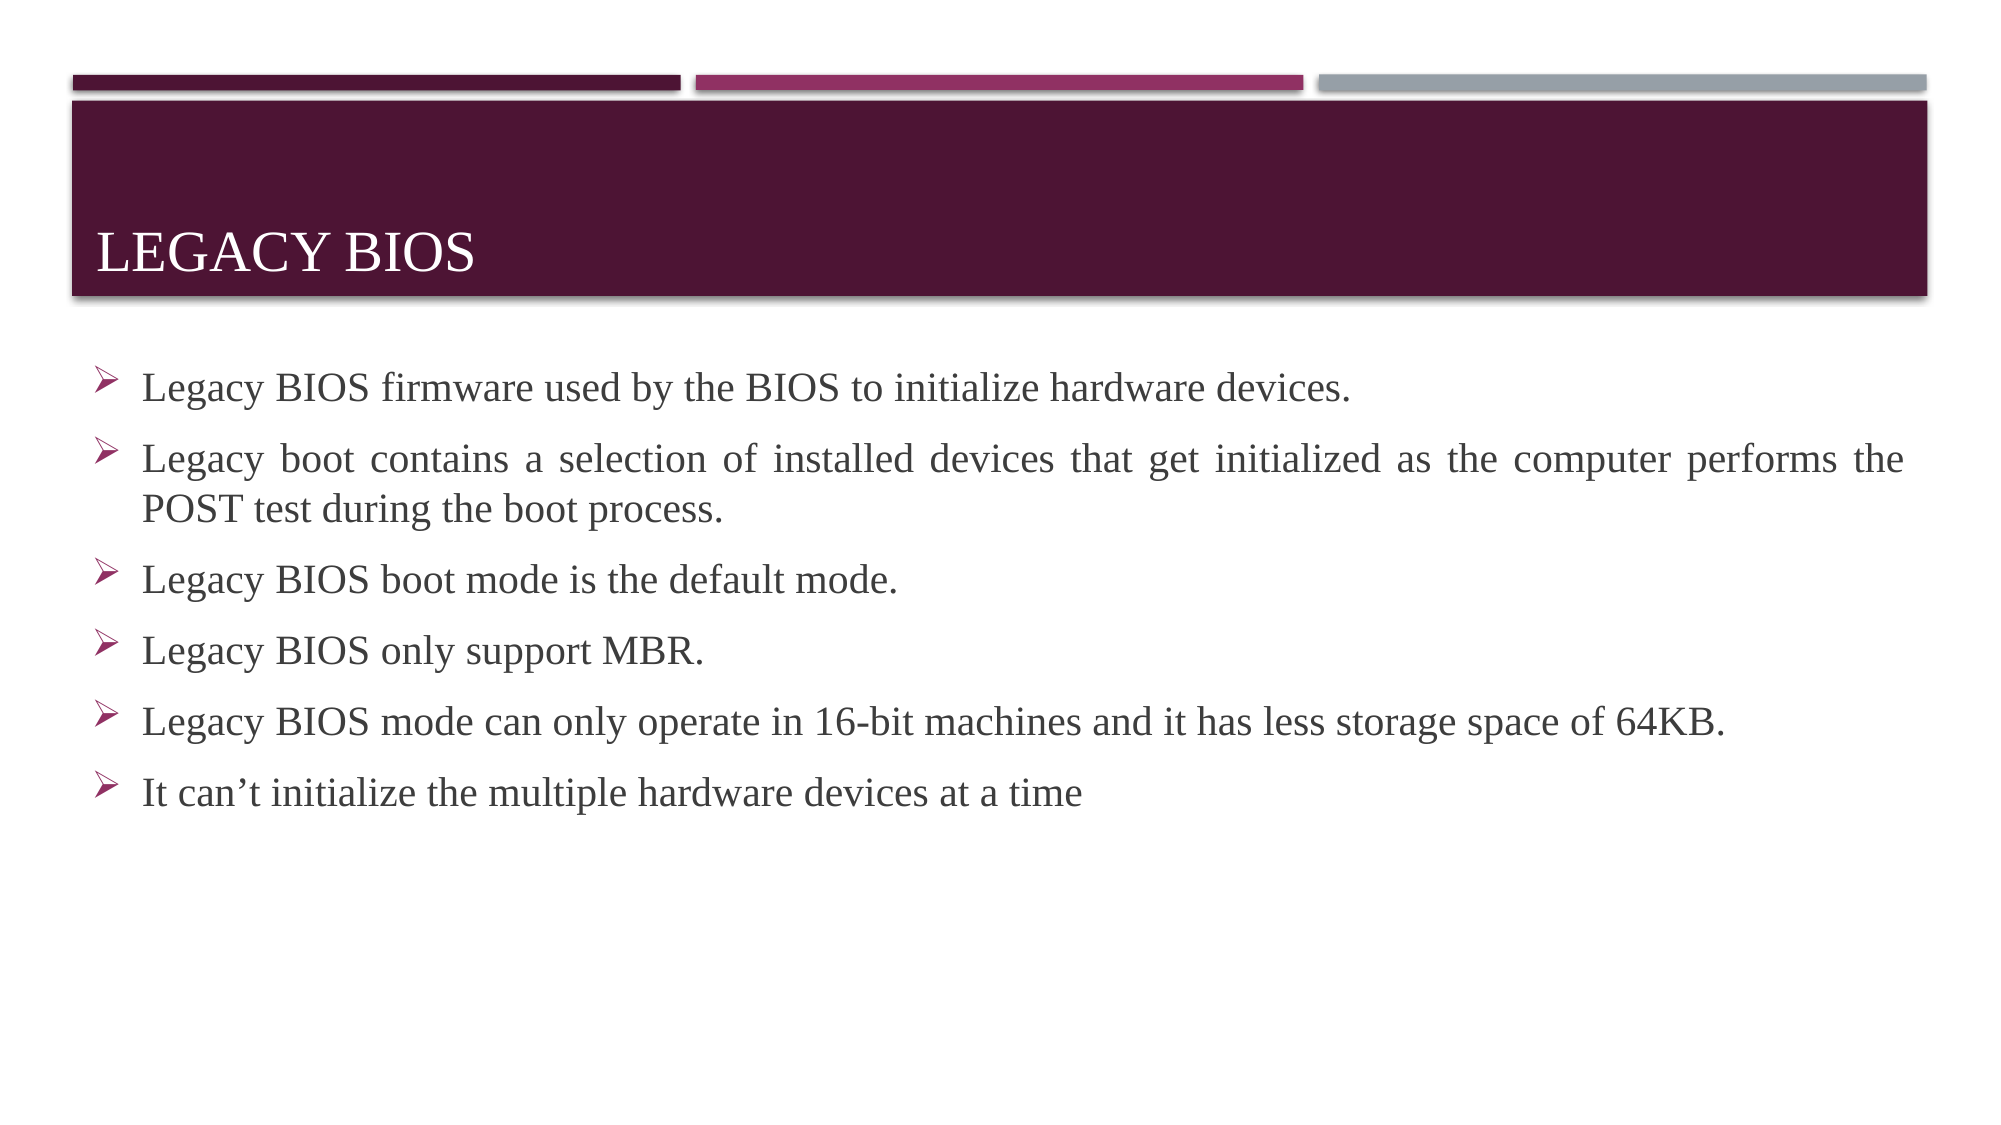

# Legacy BIOS
Legacy BIOS firmware used by the BIOS to initialize hardware devices.
Legacy boot contains a selection of installed devices that get initialized as the computer performs the POST test during the boot process.
Legacy BIOS boot mode is the default mode.
Legacy BIOS only support MBR.
Legacy BIOS mode can only operate in 16-bit machines and it has less storage space of 64KB.
It can’t initialize the multiple hardware devices at a time